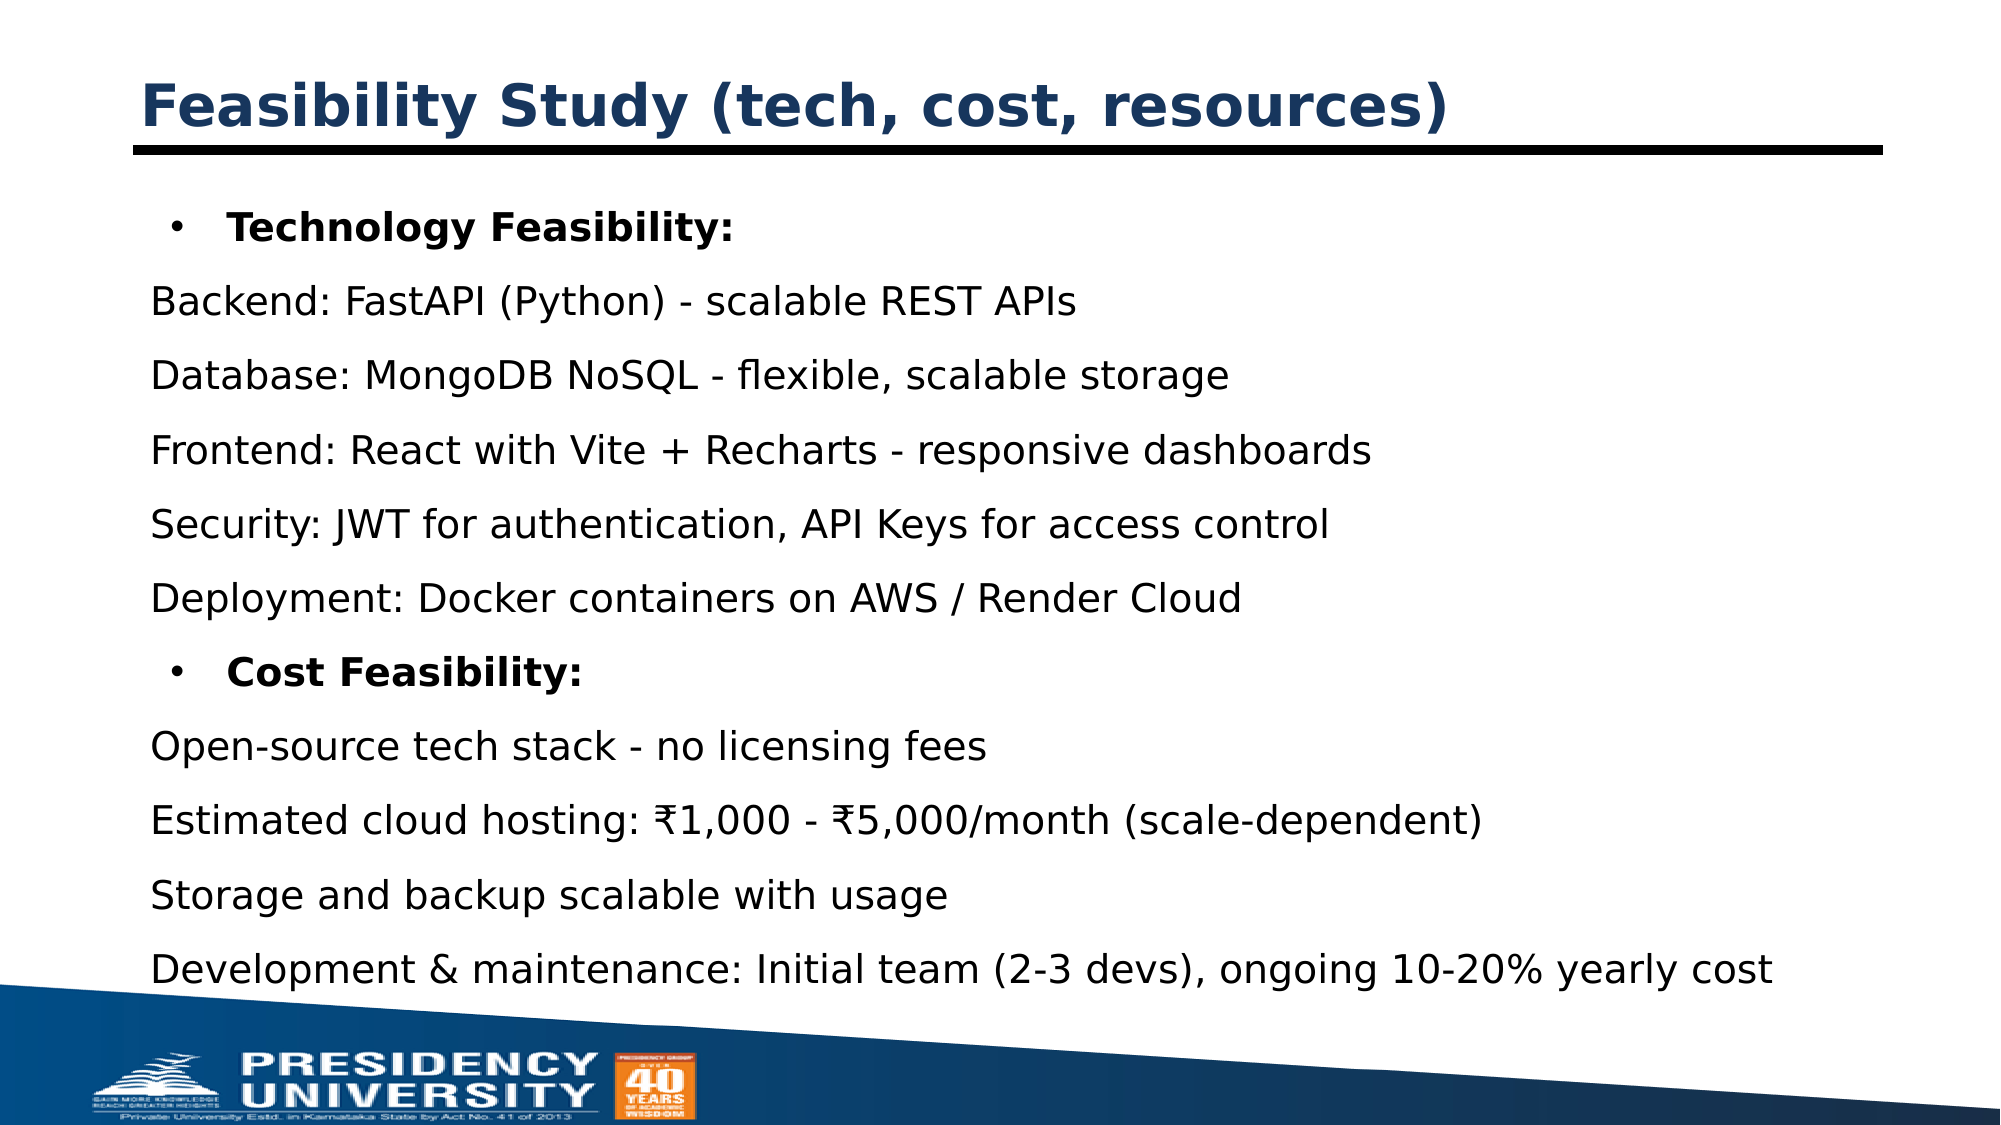

# Feasibility Study (tech, cost, resources)

Technology Feasibility:
Backend: FastAPI (Python) - scalable REST APIs
Database: MongoDB NoSQL - flexible, scalable storage
Frontend: React with Vite + Recharts - responsive dashboards
Security: JWT for authentication, API Keys for access control
Deployment: Docker containers on AWS / Render Cloud
Cost Feasibility:
Open-source tech stack - no licensing fees
Estimated cloud hosting: ₹1,000 - ₹5,000/month (scale-dependent)
Storage and backup scalable with usage
Development & maintenance: Initial team (2-3 devs), ongoing 10-20% yearly cost